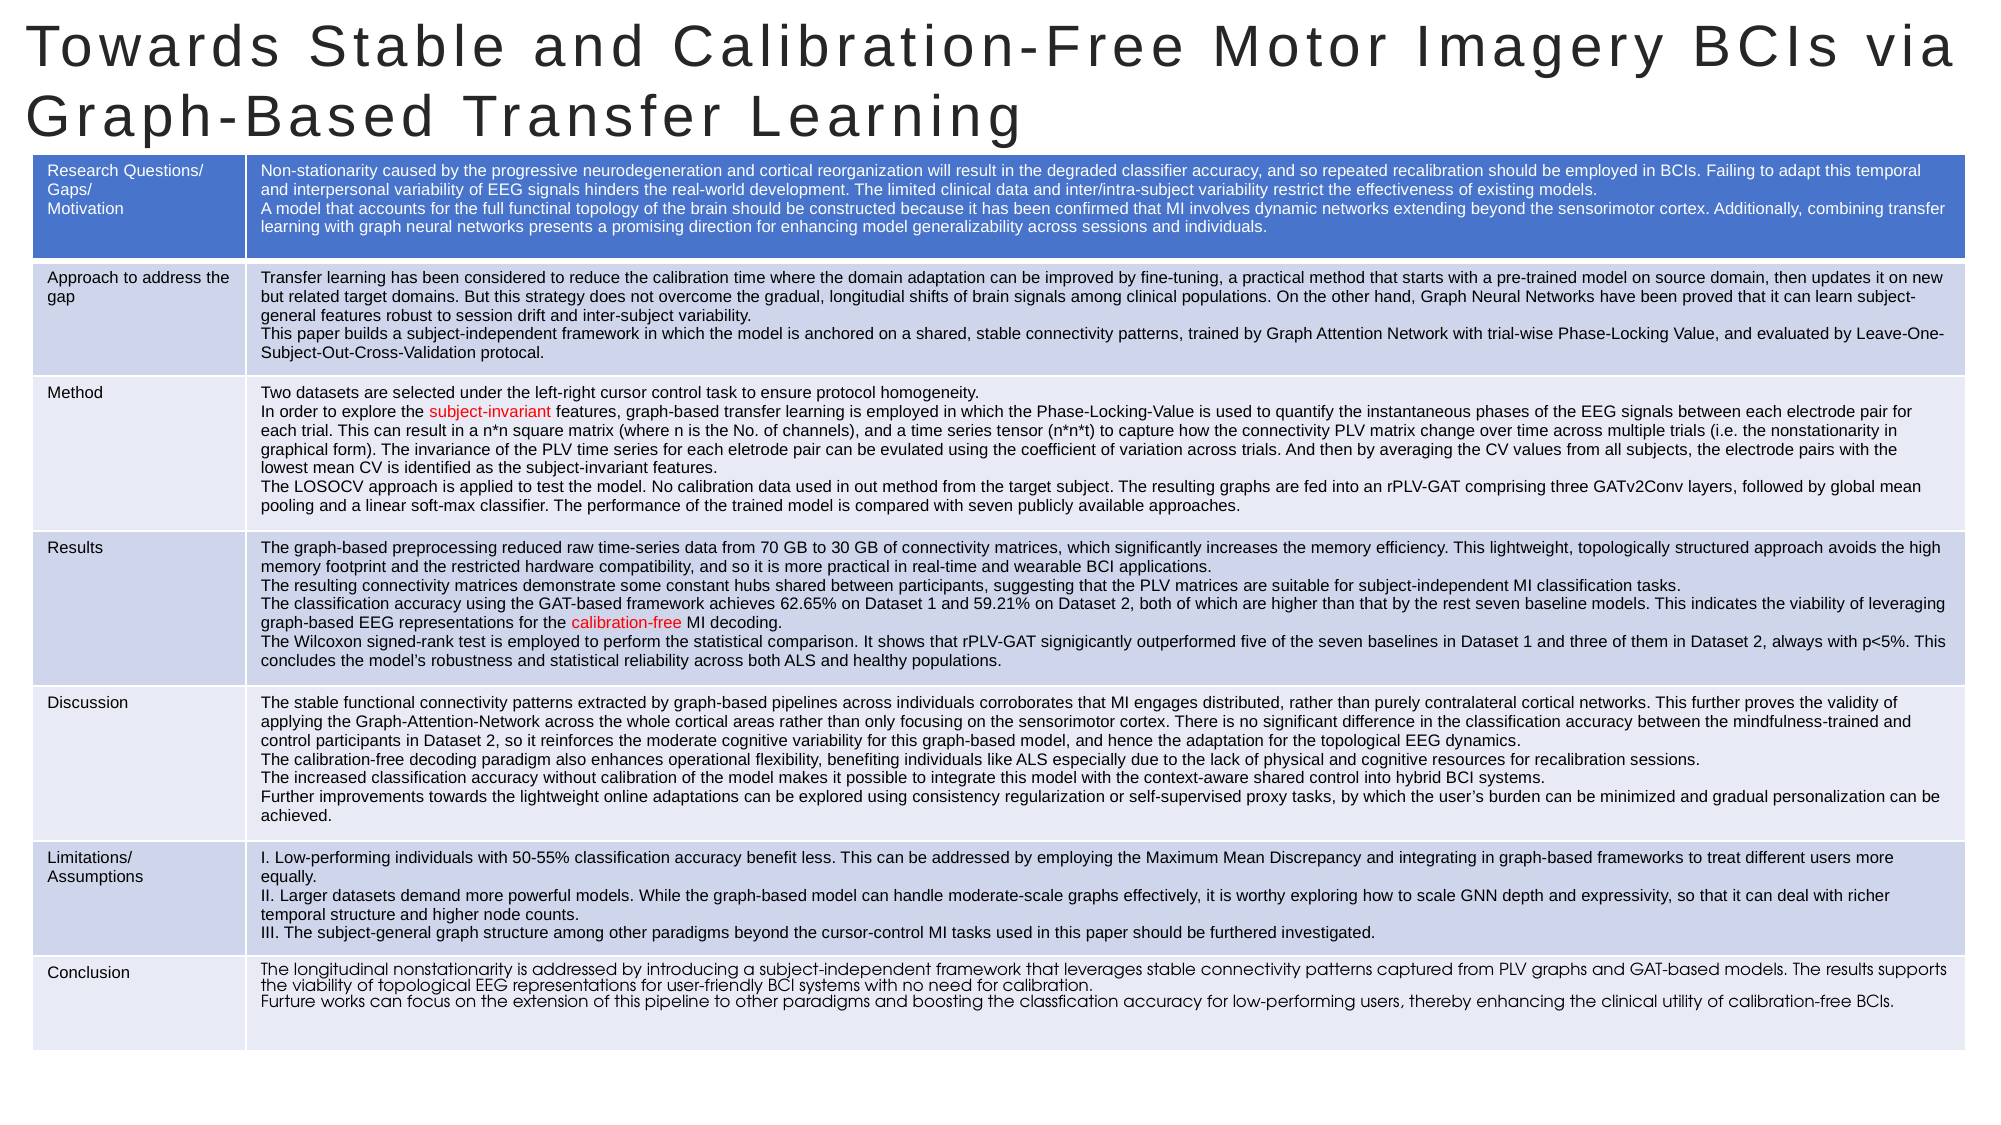

# Towards Stable and Calibration-Free Motor Imagery BCIs via Graph-Based Transfer Learning
| Research Questions/ Gaps/ Motivation | Non-stationarity caused by the progressive neurodegeneration and cortical reorganization will result in the degraded classifier accuracy, and so repeated recalibration should be employed in BCIs. Failing to adapt this temporal and interpersonal variability of EEG signals hinders the real-world development. The limited clinical data and inter/intra-subject variability restrict the effectiveness of existing models. A model that accounts for the full functinal topology of the brain should be constructed because it has been confirmed that MI involves dynamic networks extending beyond the sensorimotor cortex. Additionally, combining transfer learning with graph neural networks presents a promising direction for enhancing model generalizability across sessions and individuals. |
| --- | --- |
| Approach to address the gap | Transfer learning has been considered to reduce the calibration time where the domain adaptation can be improved by fine-tuning, a practical method that starts with a pre-trained model on source domain, then updates it on new but related target domains. But this strategy does not overcome the gradual, longitudial shifts of brain signals among clinical populations. On the other hand, Graph Neural Networks have been proved that it can learn subject-general features robust to session drift and inter-subject variability. This paper builds a subject-independent framework in which the model is anchored on a shared, stable connectivity patterns, trained by Graph Attention Network with trial-wise Phase-Locking Value, and evaluated by Leave-One-Subject-Out-Cross-Validation protocal. |
| Method | Two datasets are selected under the left-right cursor control task to ensure protocol homogeneity. In order to explore the subject-invariant features, graph-based transfer learning is employed in which the Phase-Locking-Value is used to quantify the instantaneous phases of the EEG signals between each electrode pair for each trial. This can result in a n\*n square matrix (where n is the No. of channels), and a time series tensor (n\*n\*t) to capture how the connectivity PLV matrix change over time across multiple trials (i.e. the nonstationarity in graphical form). The invariance of the PLV time series for each eletrode pair can be evulated using the coefficient of variation across trials. And then by averaging the CV values from all subjects, the electrode pairs with the lowest mean CV is identified as the subject-invariant features. The LOSOCV approach is applied to test the model. No calibration data used in out method from the target subject. The resulting graphs are fed into an rPLV-GAT comprising three GATv2Conv layers, followed by global mean pooling and a linear soft-max classifier. The performance of the trained model is compared with seven publicly available approaches. |
| Results | The graph-based preprocessing reduced raw time-series data from 70 GB to 30 GB of connectivity matrices, which significantly increases the memory efficiency. This lightweight, topologically structured approach avoids the high memory footprint and the restricted hardware compatibility, and so it is more practical in real-time and wearable BCI applications. The resulting connectivity matrices demonstrate some constant hubs shared between participants, suggesting that the PLV matrices are suitable for subject-independent MI classification tasks. The classification accuracy using the GAT-based framework achieves 62.65% on Dataset 1 and 59.21% on Dataset 2, both of which are higher than that by the rest seven baseline models. This indicates the viability of leveraging graph-based EEG representations for the calibration-free MI decoding. The Wilcoxon signed-rank test is employed to perform the statistical comparison. It shows that rPLV-GAT signigicantly outperformed five of the seven baselines in Dataset 1 and three of them in Dataset 2, always with p<5%. This concludes the model’s robustness and statistical reliability across both ALS and healthy populations. |
| Discussion | The stable functional connectivity patterns extracted by graph-based pipelines across individuals corroborates that MI engages distributed, rather than purely contralateral cortical networks. This further proves the validity of applying the Graph-Attention-Network across the whole cortical areas rather than only focusing on the sensorimotor cortex. There is no significant difference in the classification accuracy between the mindfulness-trained and control participants in Dataset 2, so it reinforces the moderate cognitive variability for this graph-based model, and hence the adaptation for the topological EEG dynamics. The calibration-free decoding paradigm also enhances operational flexibility, benefiting individuals like ALS especially due to the lack of physical and cognitive resources for recalibration sessions. The increased classification accuracy without calibration of the model makes it possible to integrate this model with the context-aware shared control into hybrid BCI systems. Further improvements towards the lightweight online adaptations can be explored using consistency regularization or self-supervised proxy tasks, by which the user’s burden can be minimized and gradual personalization can be achieved. |
| Limitations/ Assumptions | I. Low-performing individuals with 50-55% classification accuracy benefit less. This can be addressed by employing the Maximum Mean Discrepancy and integrating in graph-based frameworks to treat different users more equally. II. Larger datasets demand more powerful models. While the graph-based model can handle moderate-scale graphs effectively, it is worthy exploring how to scale GNN depth and expressivity, so that it can deal with richer temporal structure and higher node counts. III. The subject-general graph structure among other paradigms beyond the cursor-control MI tasks used in this paper should be furthered investigated. |
| Conclusion | The longitudinal nonstationarity is addressed by introducing a subject-independent framework that leverages stable connectivity patterns captured from PLV graphs and GAT-based models. The results supports the viability of topological EEG representations for user-friendly BCI systems with no need for calibration. Furture works can focus on the extension of this pipeline to other paradigms and boosting the classfication accuracy for low-performing users, thereby enhancing the clinical utility of calibration-free BCIs. |
1